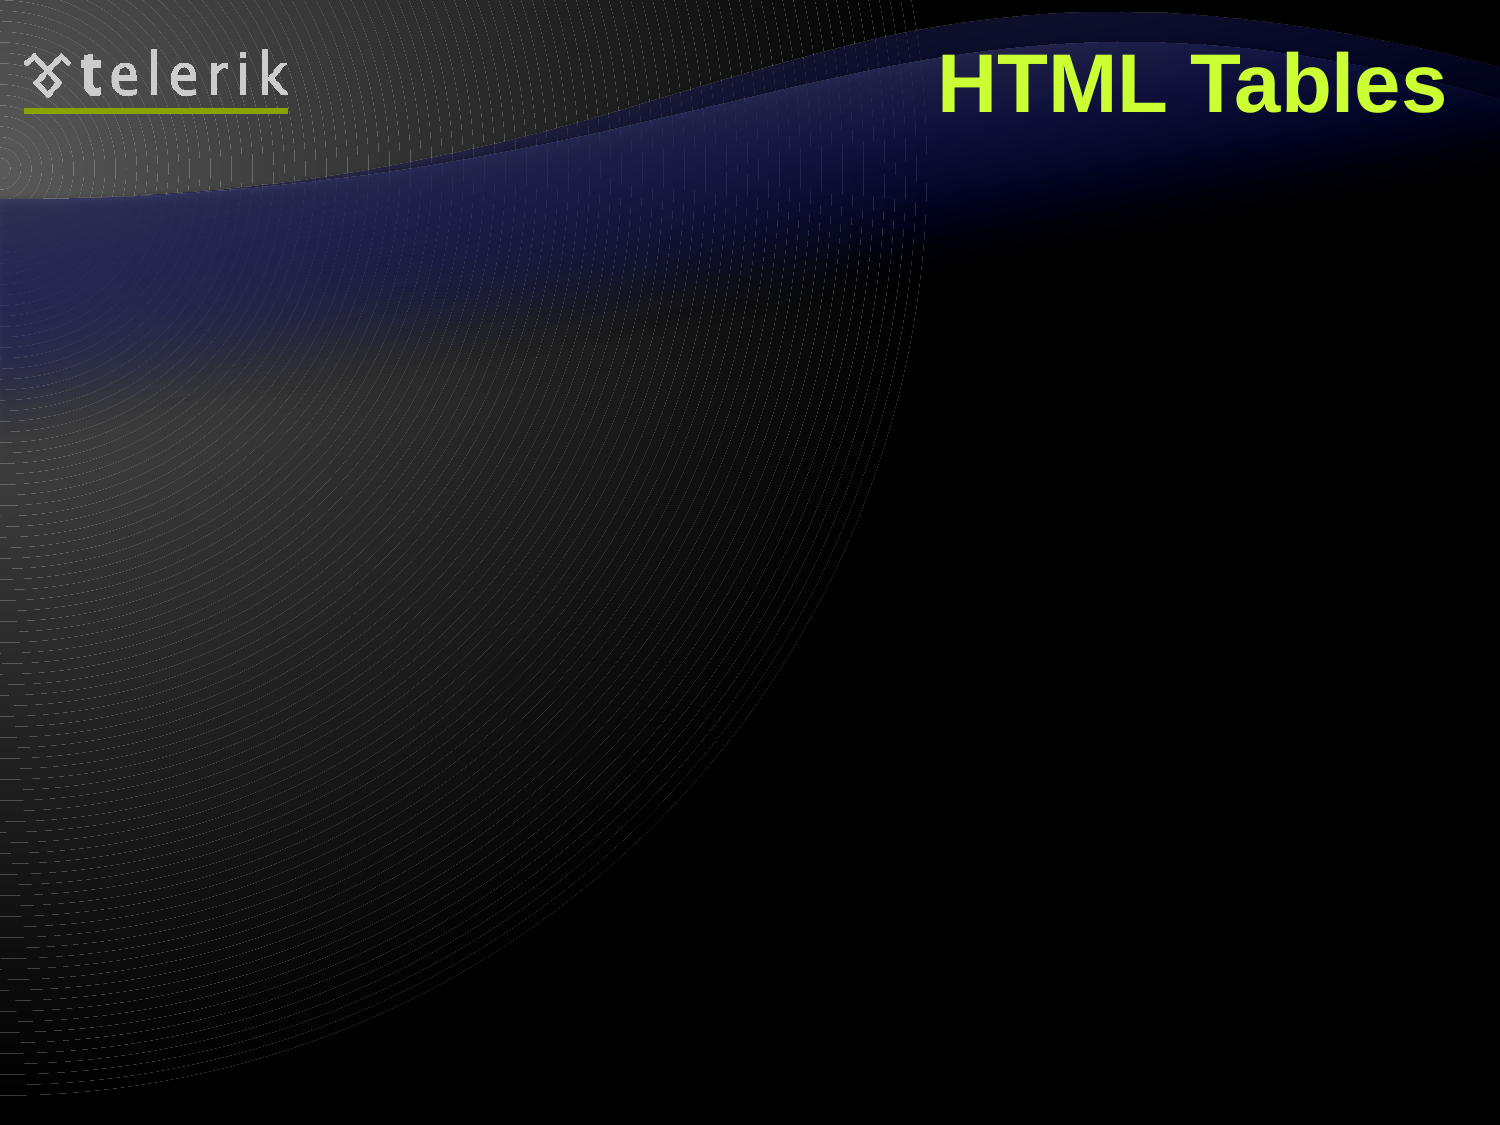

# HTML Tables
Tables represent tabular data
A table consists of one or several rows
Each row has one or more columns
Tables comprised of several core tags: <table></table>: begin / end the table
<tr></tr>: create a table row
<td></td>: create tabular data (cell)
Tables are losing favor to <div> and <span>, with the CSS revolution